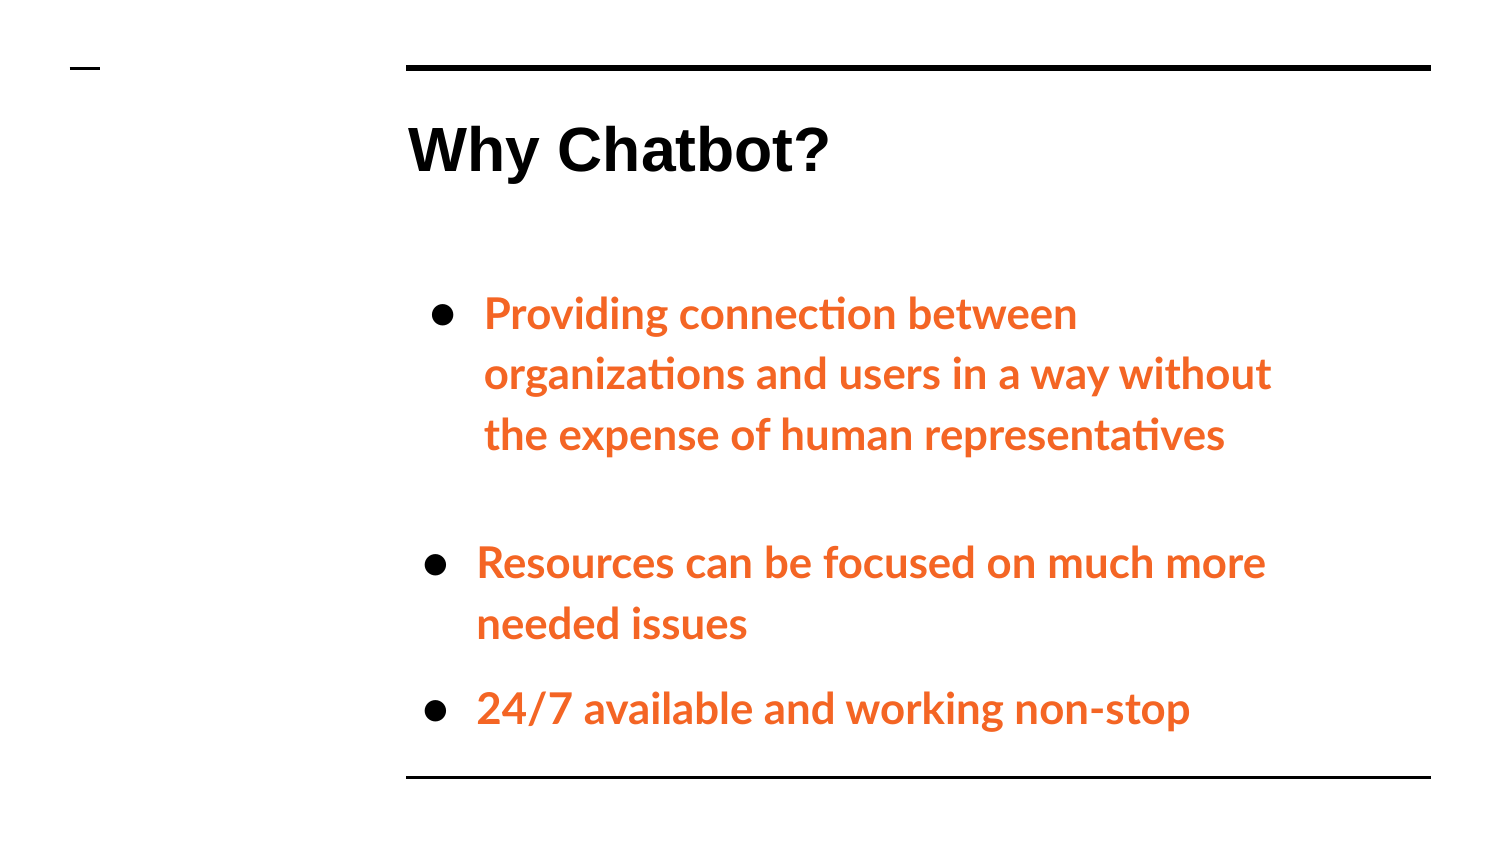

# Why Chatbot?
Providing connection between organizations and users in a way without the expense of human representatives
Resources can be focused on much more needed issues
24/7 available and working non-stop